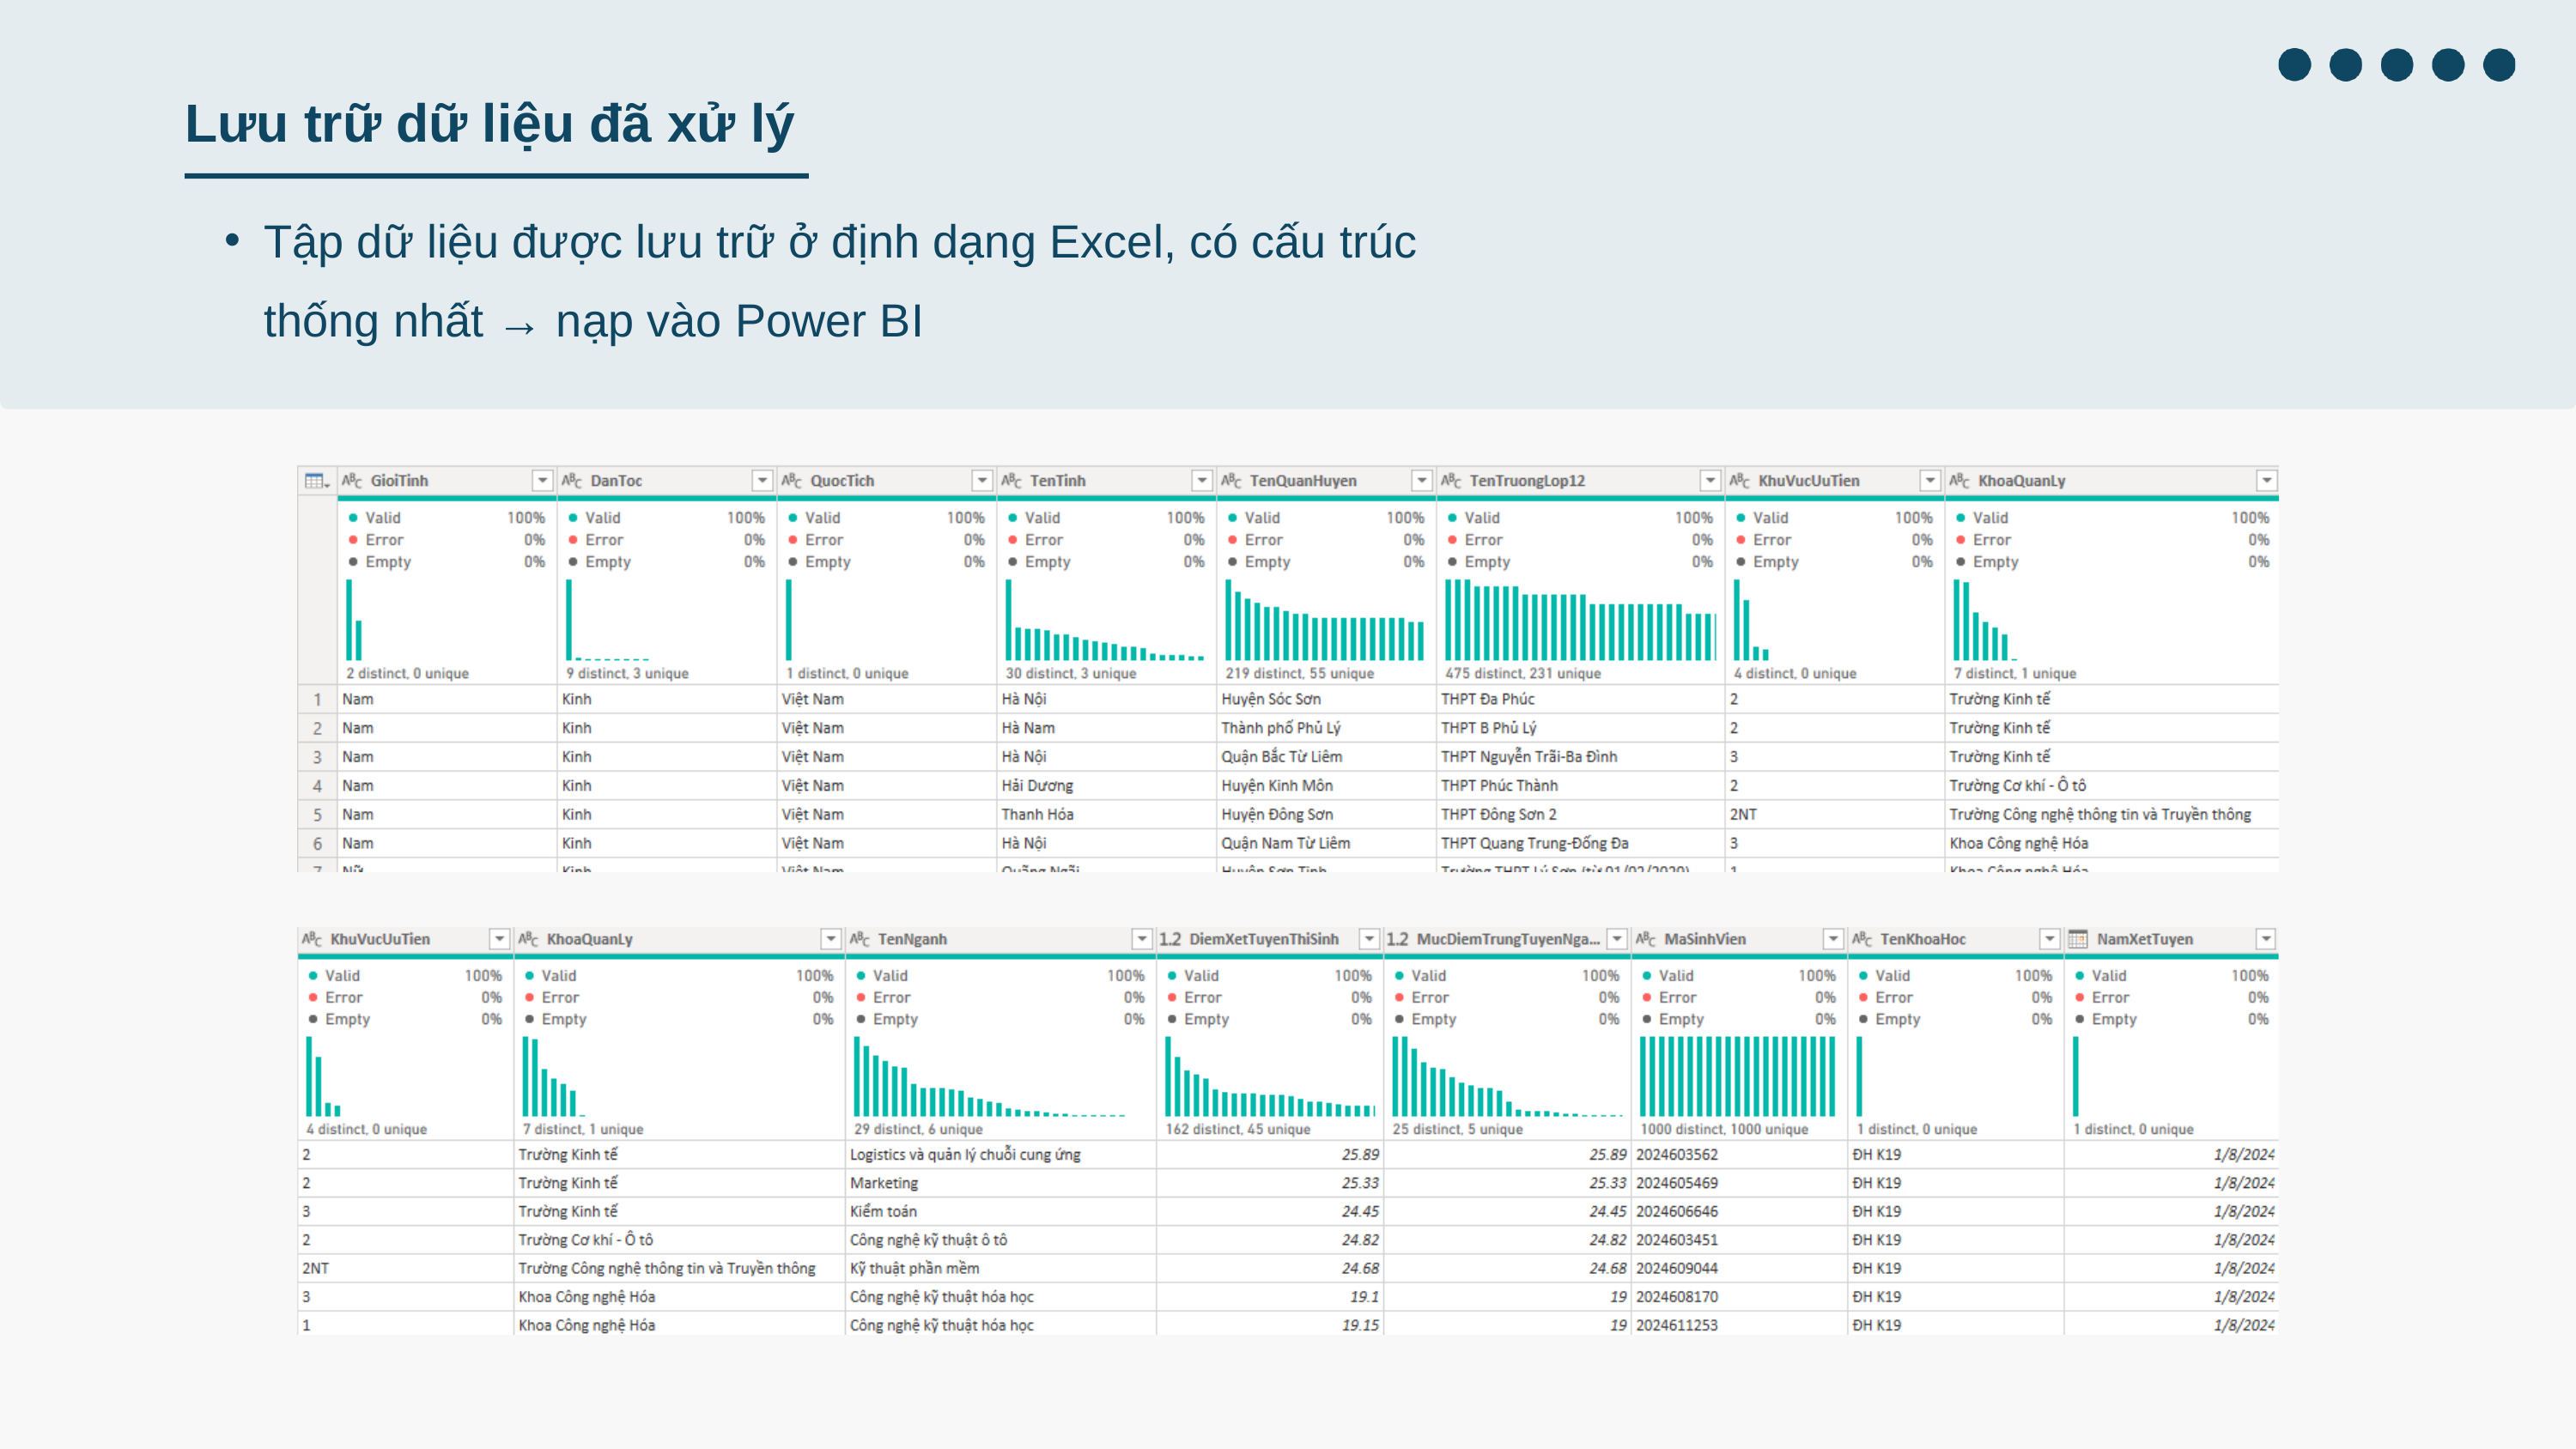

Lưu trữ dữ liệu đã xử lý

Tập dữ liệu được lưu trữ ở định dạng Excel, có cấu trúc thống nhất → nạp vào Power BI